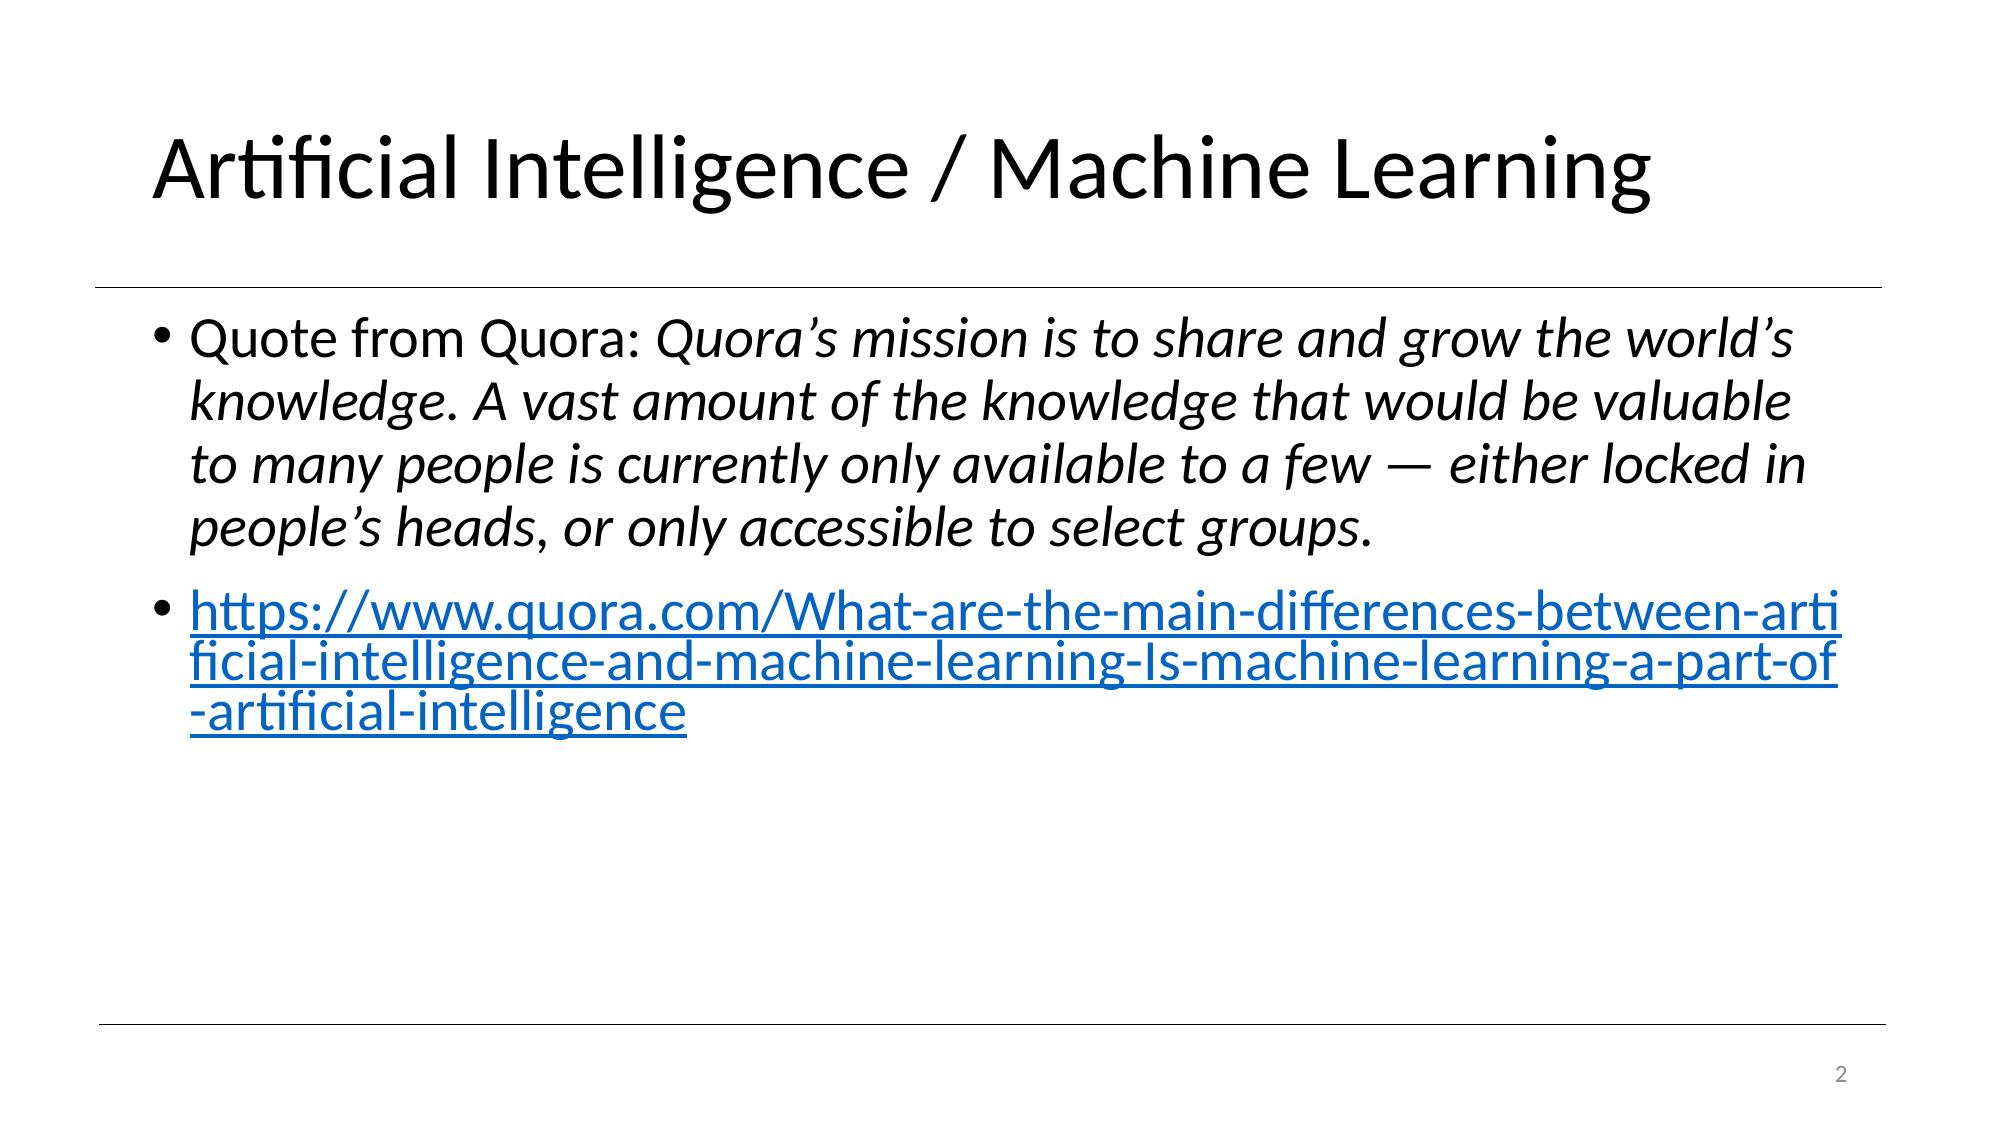

# Artificial Intelligence / Machine Learning
Quote from Quora: Quora’s mission is to share and grow the world’s knowledge. A vast amount of the knowledge that would be valuable to many people is currently only available to a few — either locked in people’s heads, or only accessible to select groups.
https://www.quora.com/What-are-the-main-differences-between-artificial-intelligence-and-machine-learning-Is-machine-learning-a-part-of-artificial-intelligence

2